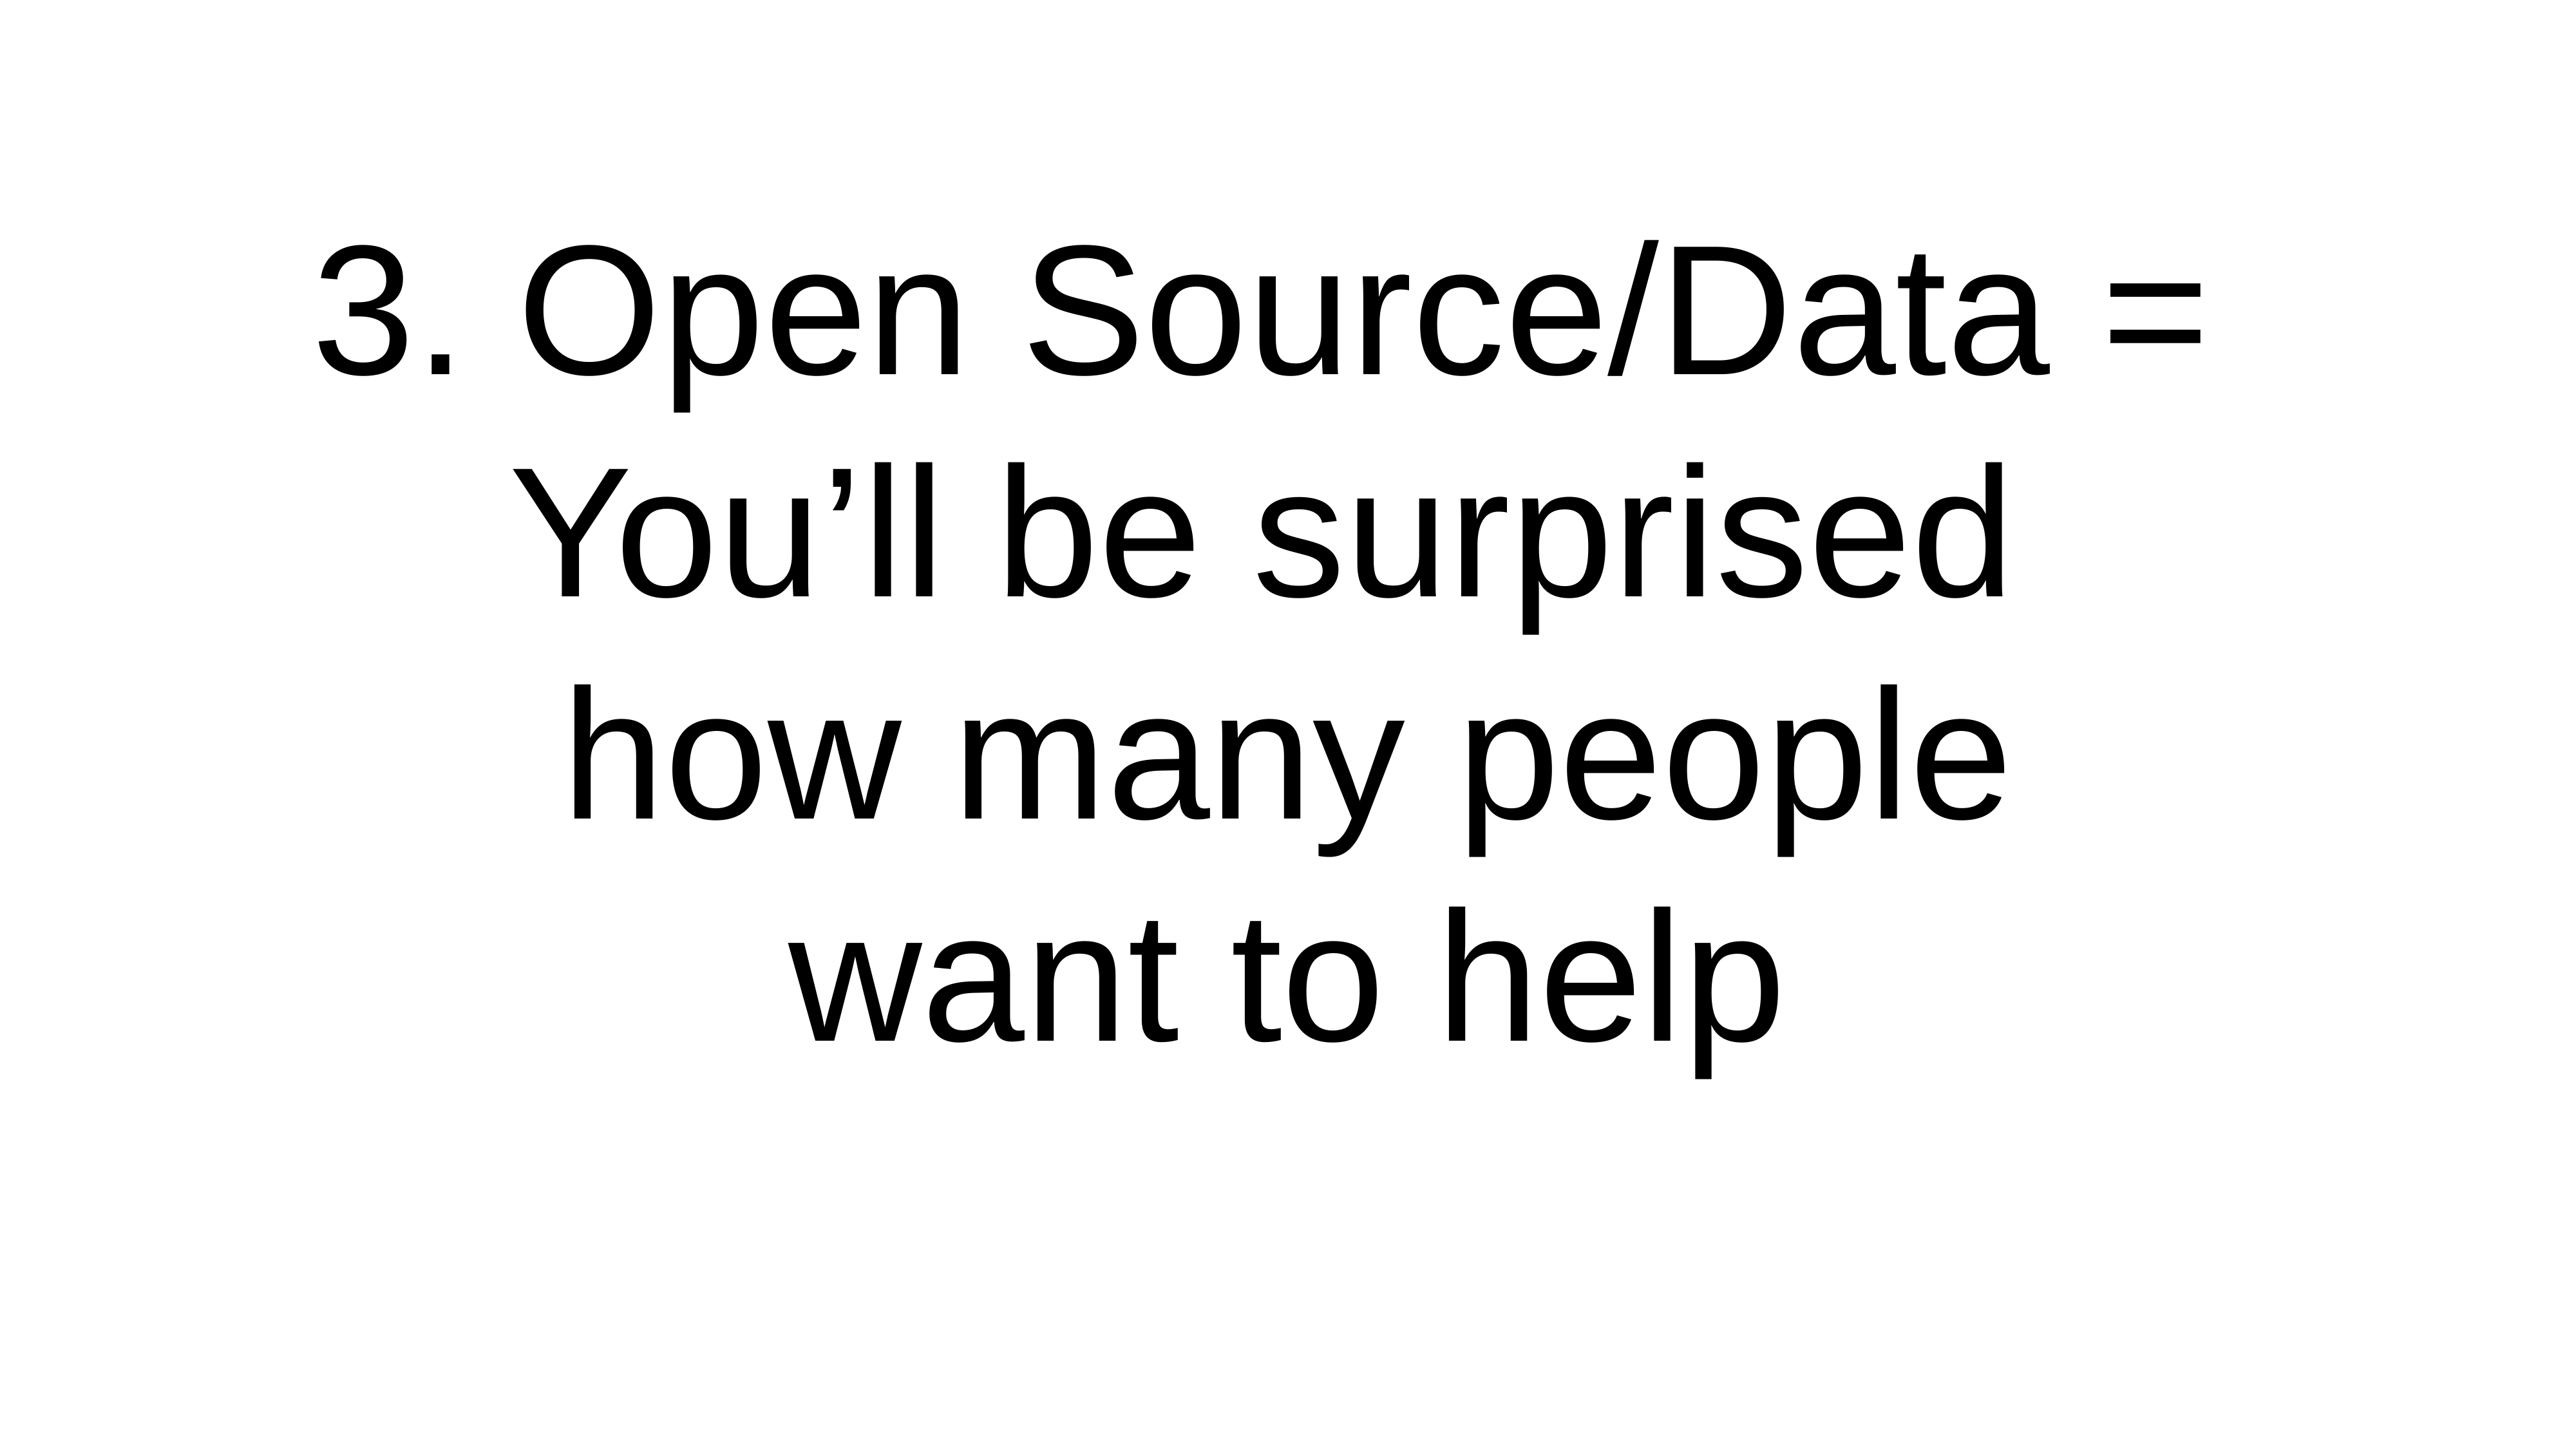

3. Open Source/Data =
You’ll be surprised
how many people
want to help